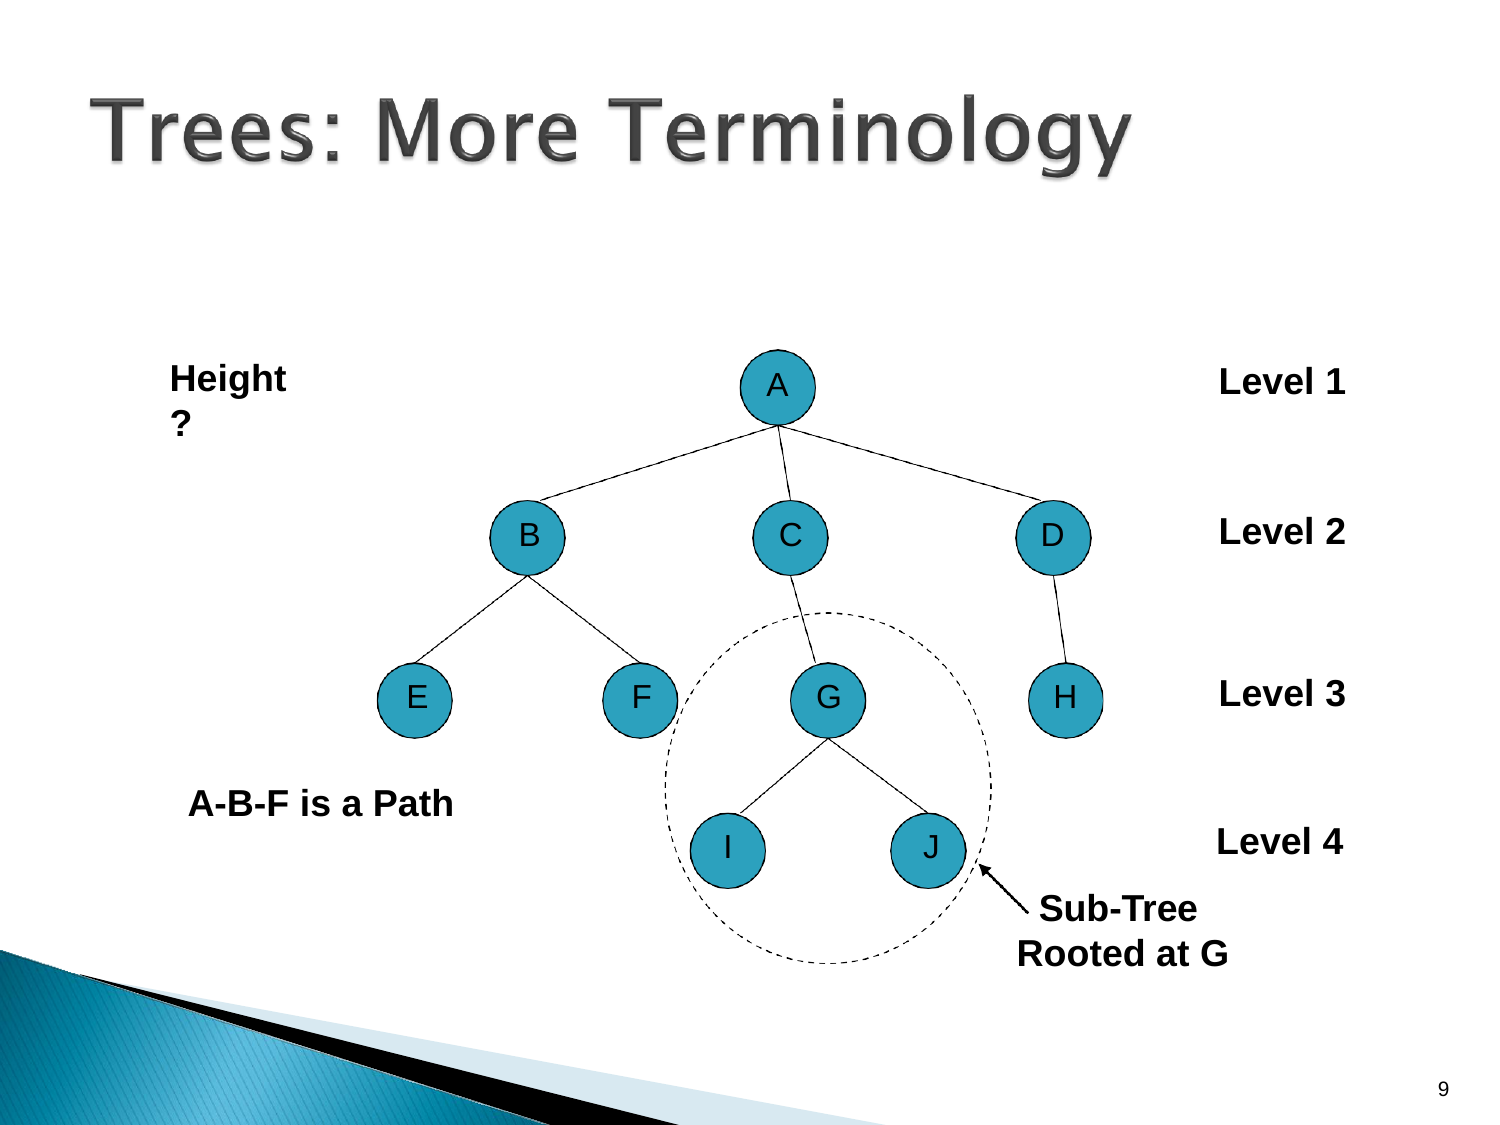

# Height?
Level 1
A
Level 2
B
C
D
Level 3
E
F
G
H
A-B-F is a Path
Level 4
I
J
Sub-Tree  Rooted at G
9